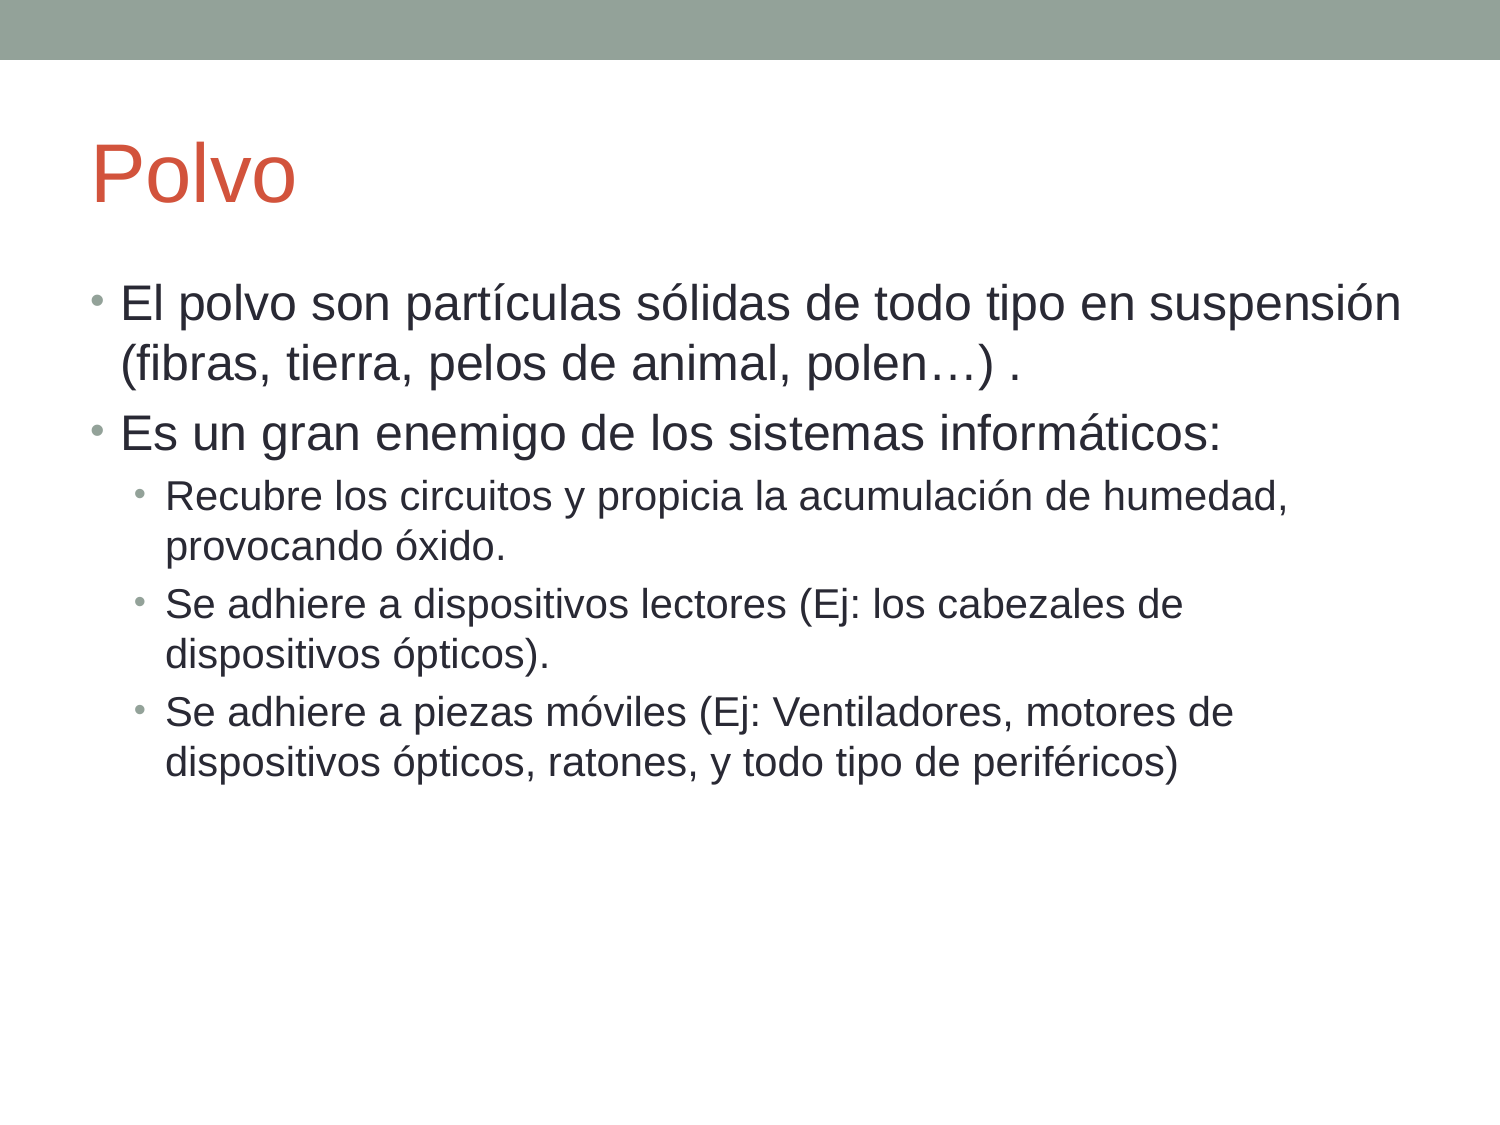

# Polvo
El polvo son partículas sólidas de todo tipo en suspensión (fibras, tierra, pelos de animal, polen…) .
Es un gran enemigo de los sistemas informáticos:
Recubre los circuitos y propicia la acumulación de humedad, provocando óxido.
Se adhiere a dispositivos lectores (Ej: los cabezales de dispositivos ópticos).
Se adhiere a piezas móviles (Ej: Ventiladores, motores de dispositivos ópticos, ratones, y todo tipo de periféricos)